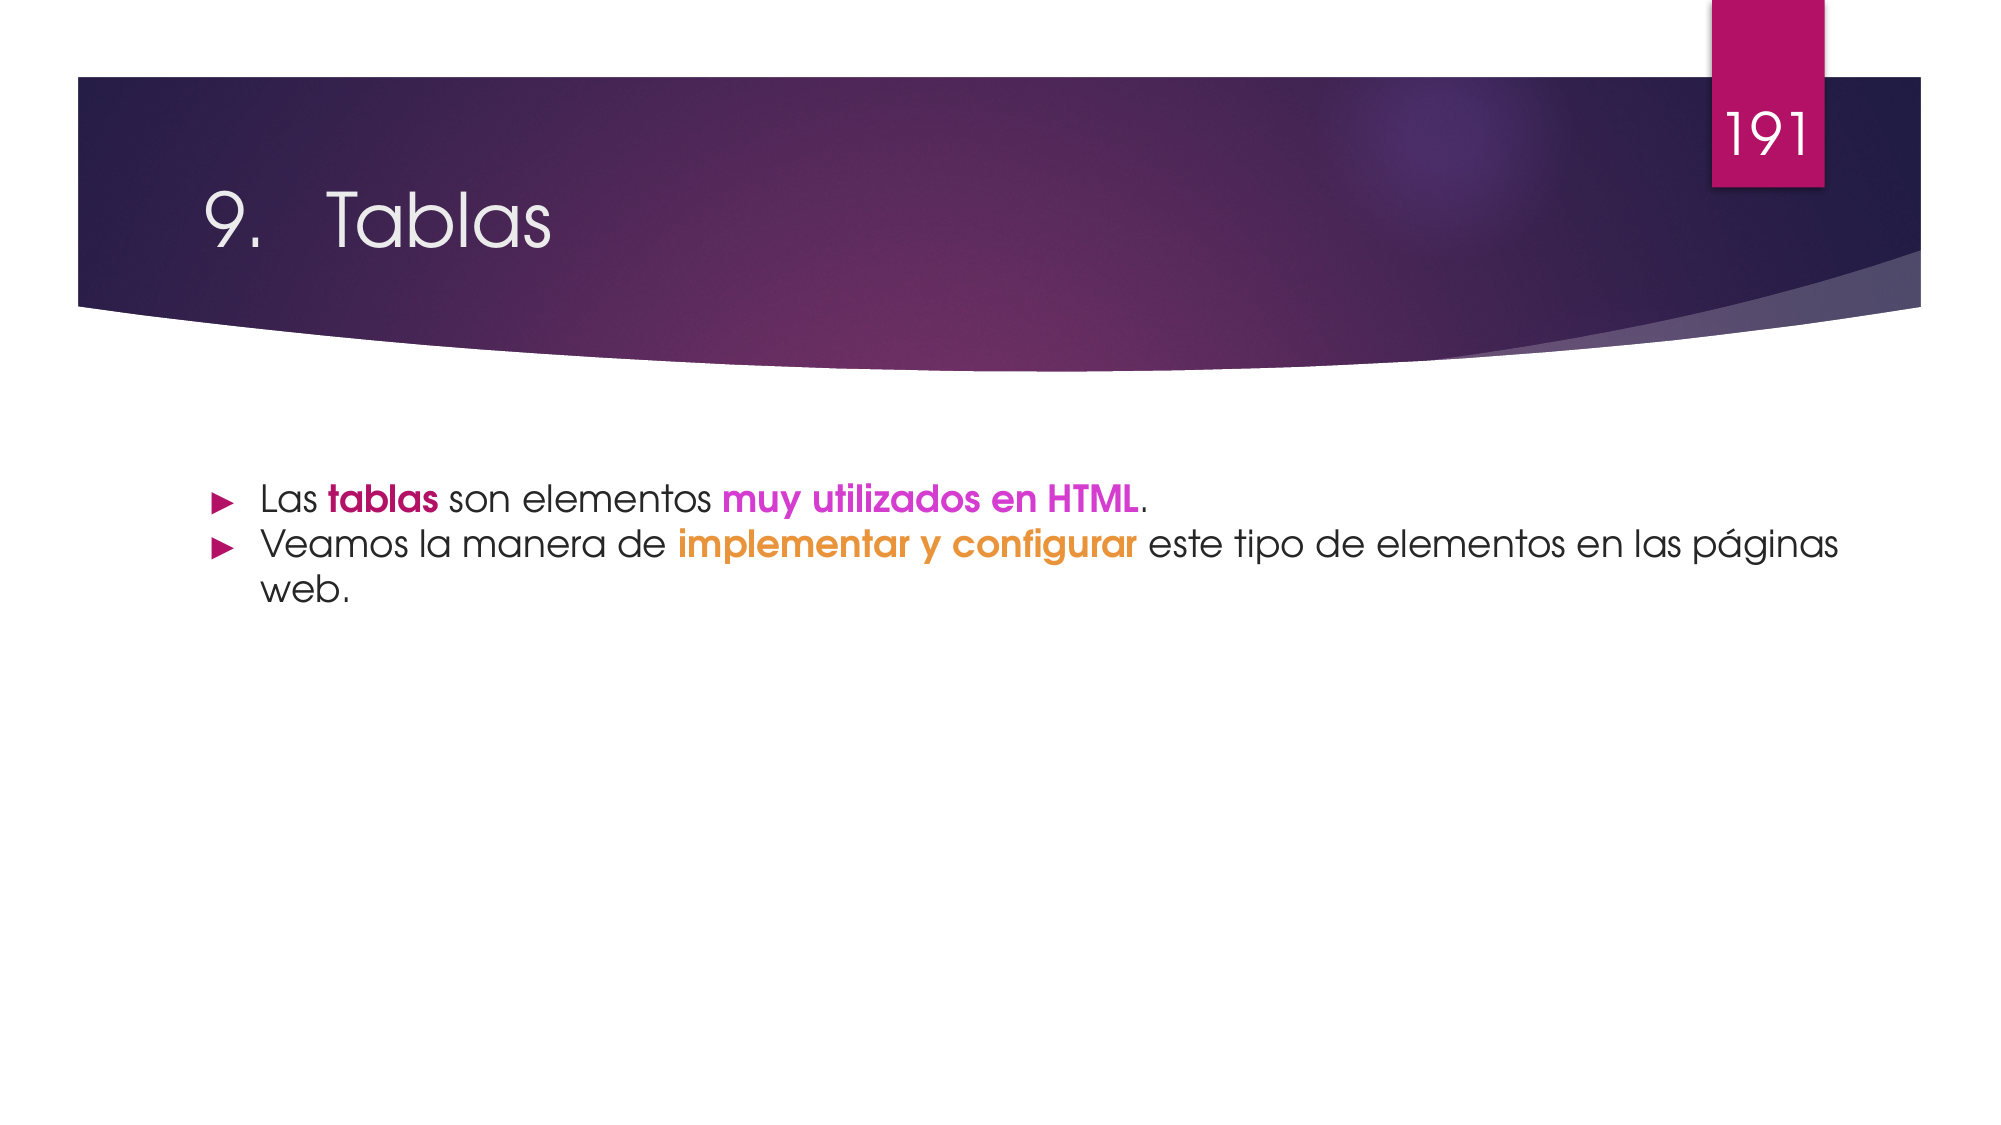

191
# Tablas
Las tablas son elementos muy utilizados en HTML.
Veamos la manera de implementar y configurar este tipo de elementos en las páginas web.